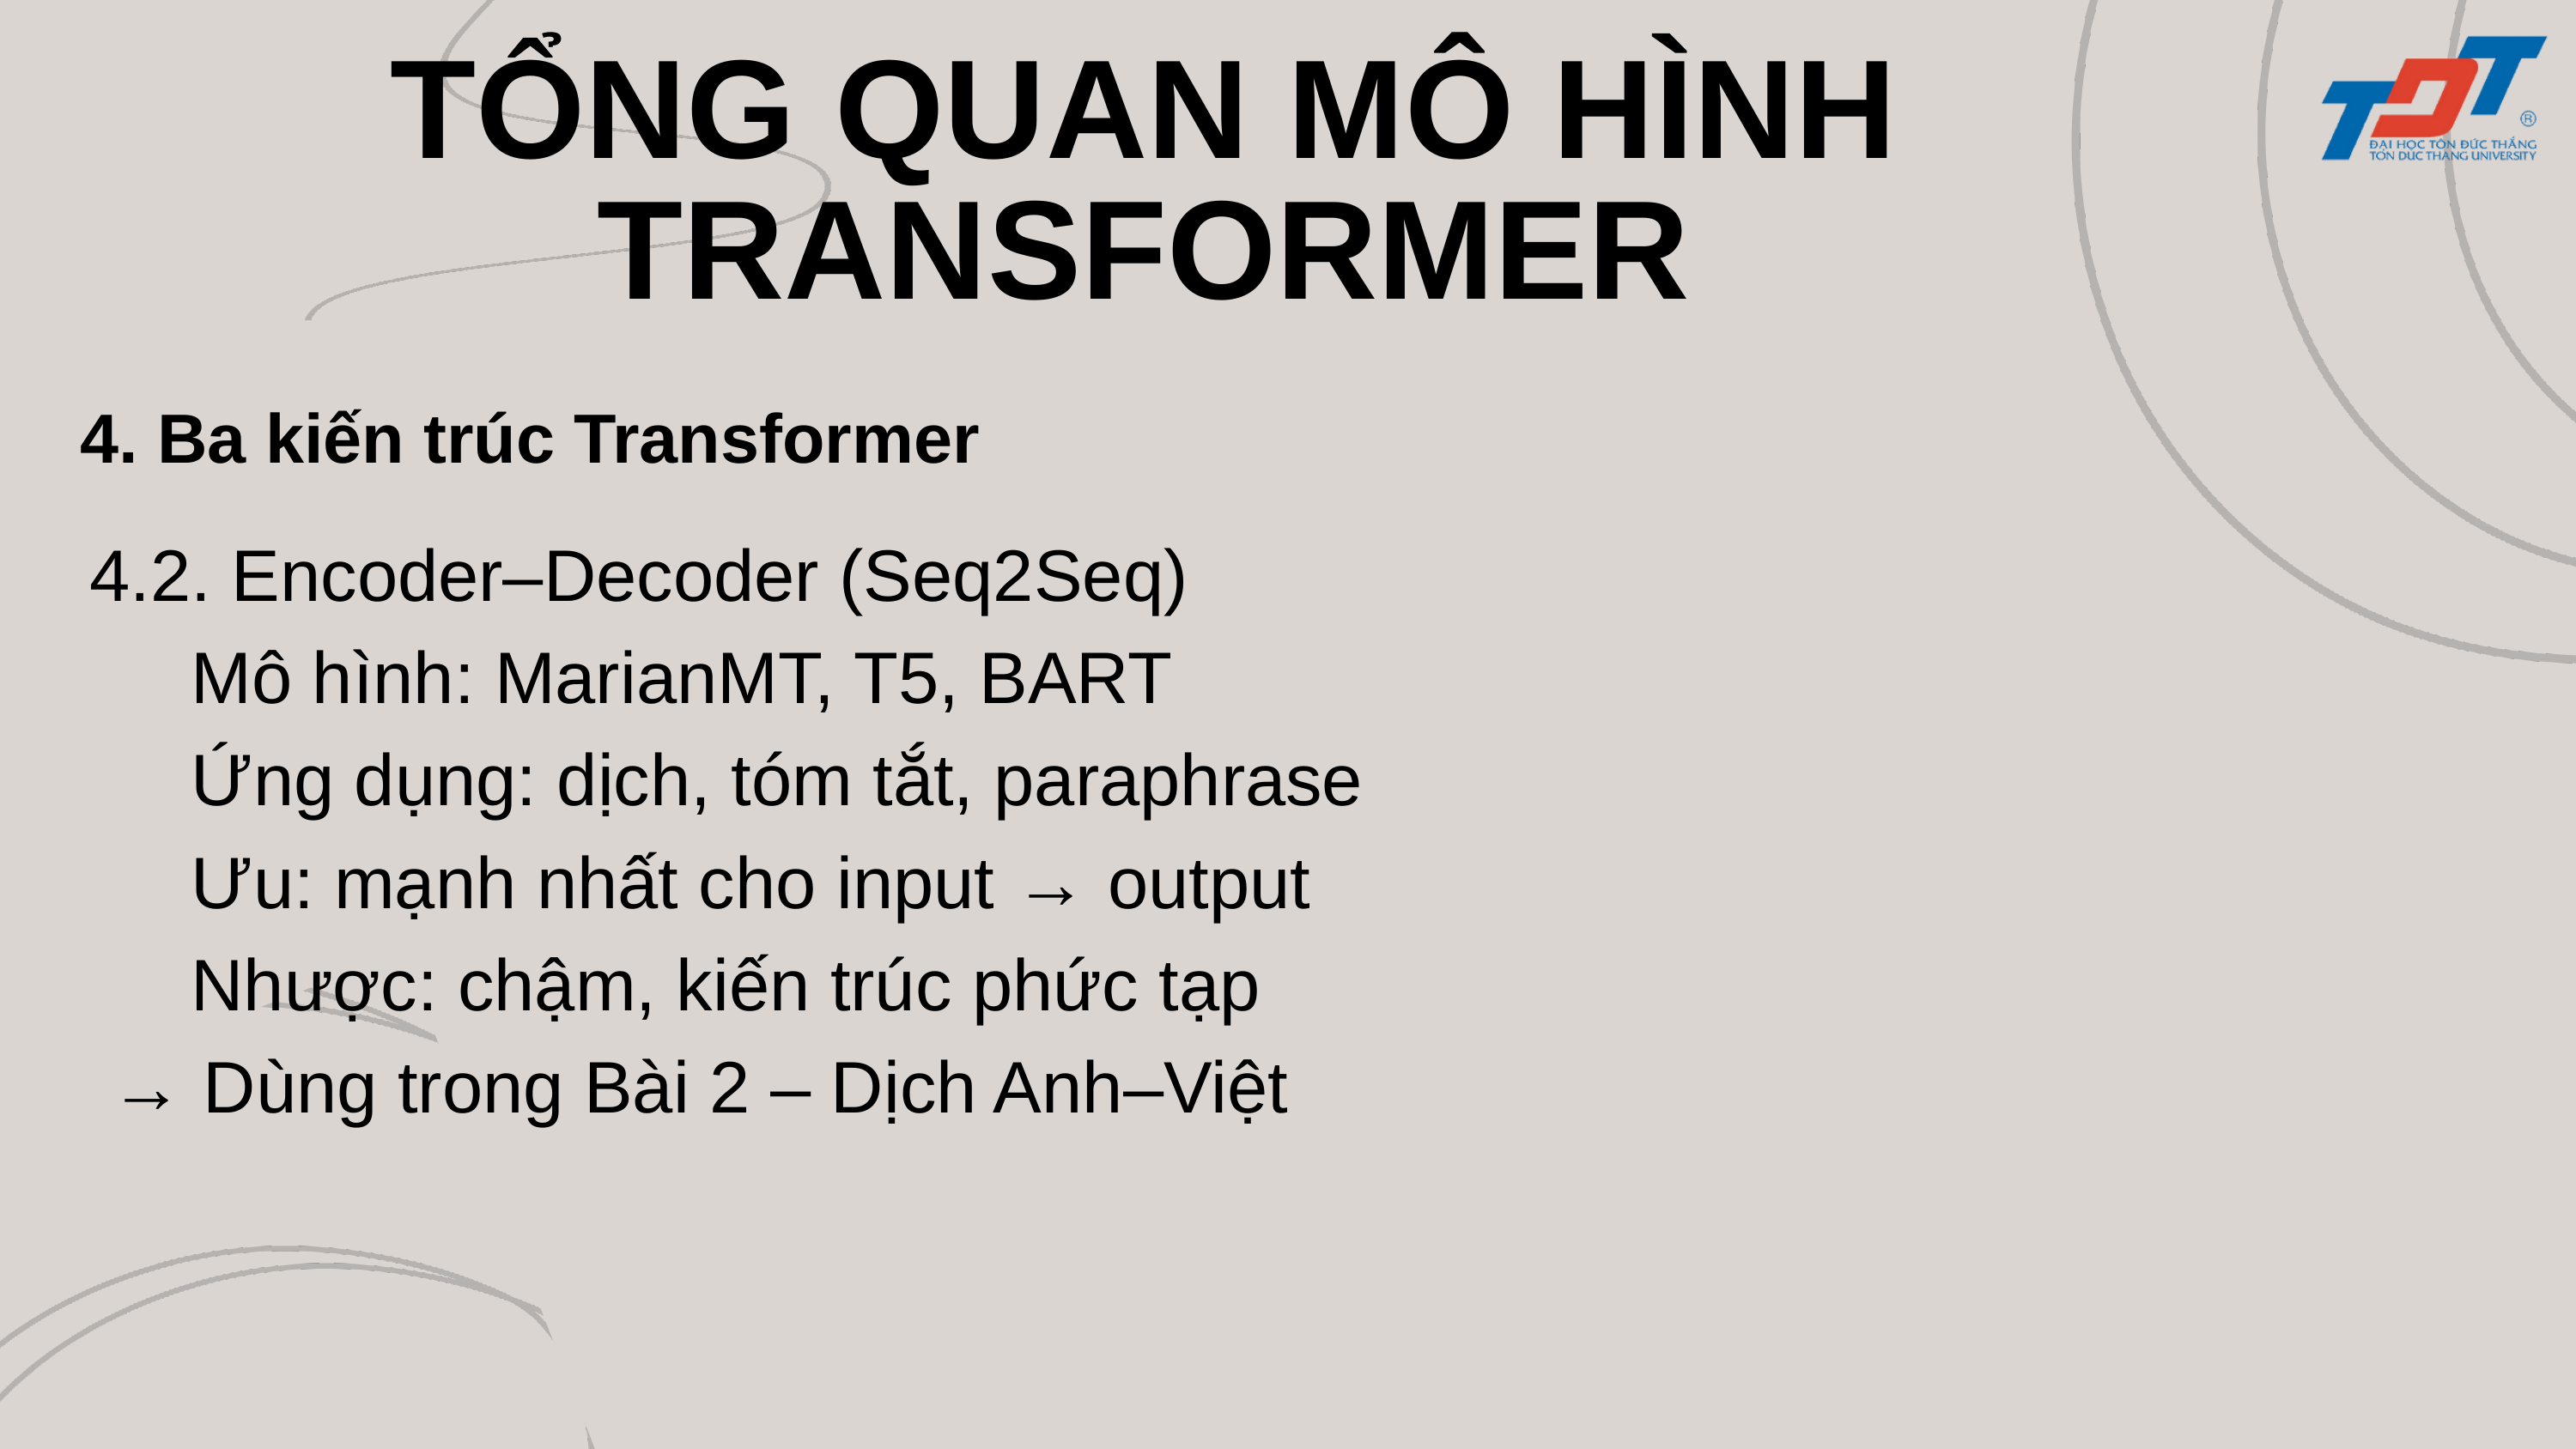

TỔNG QUAN MÔ HÌNH TRANSFORMER
4. Ba kiến trúc Transformer
4.2. Encoder–Decoder (Seq2Seq)
     Mô hình: MarianMT, T5, BART
     Ứng dụng: dịch, tóm tắt, paraphrase
     Ưu: mạnh nhất cho input → output
     Nhược: chậm, kiến trúc phức tạp
 → Dùng trong Bài 2 – Dịch Anh–Việt